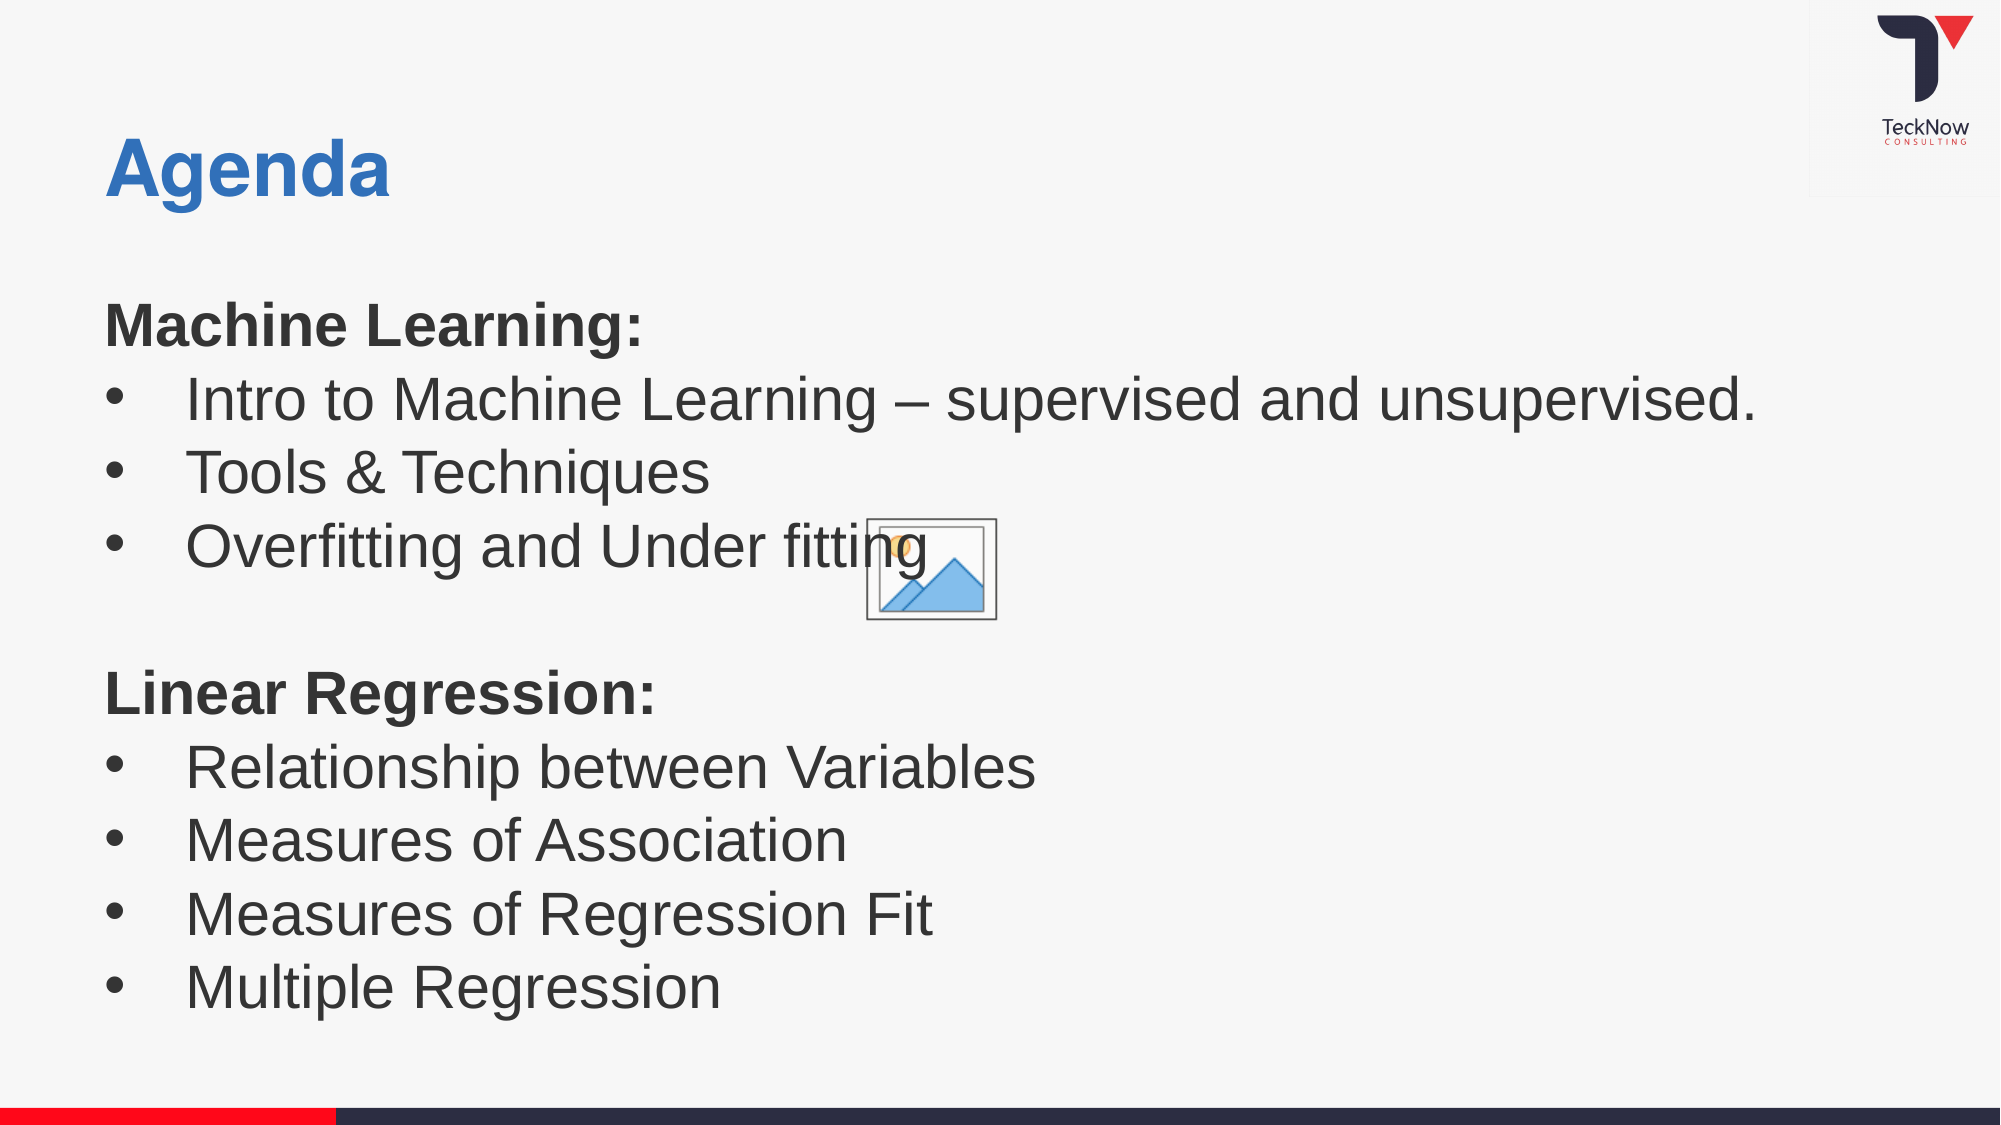

Agenda

Machine Learning:
Intro to Machine Learning – supervised and unsupervised.
Tools & Techniques
Overfitting and Under fitting

Linear Regression:
Relationship between Variables
Measures of Association
Measures of Regression Fit
Multiple Regression